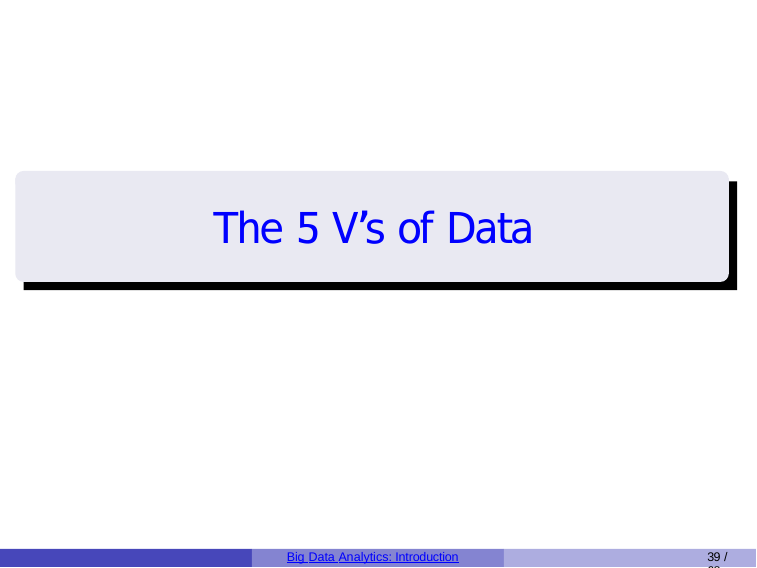

# The 5 V’s of Data

Big Data Analytics: Introduction
39 / 68